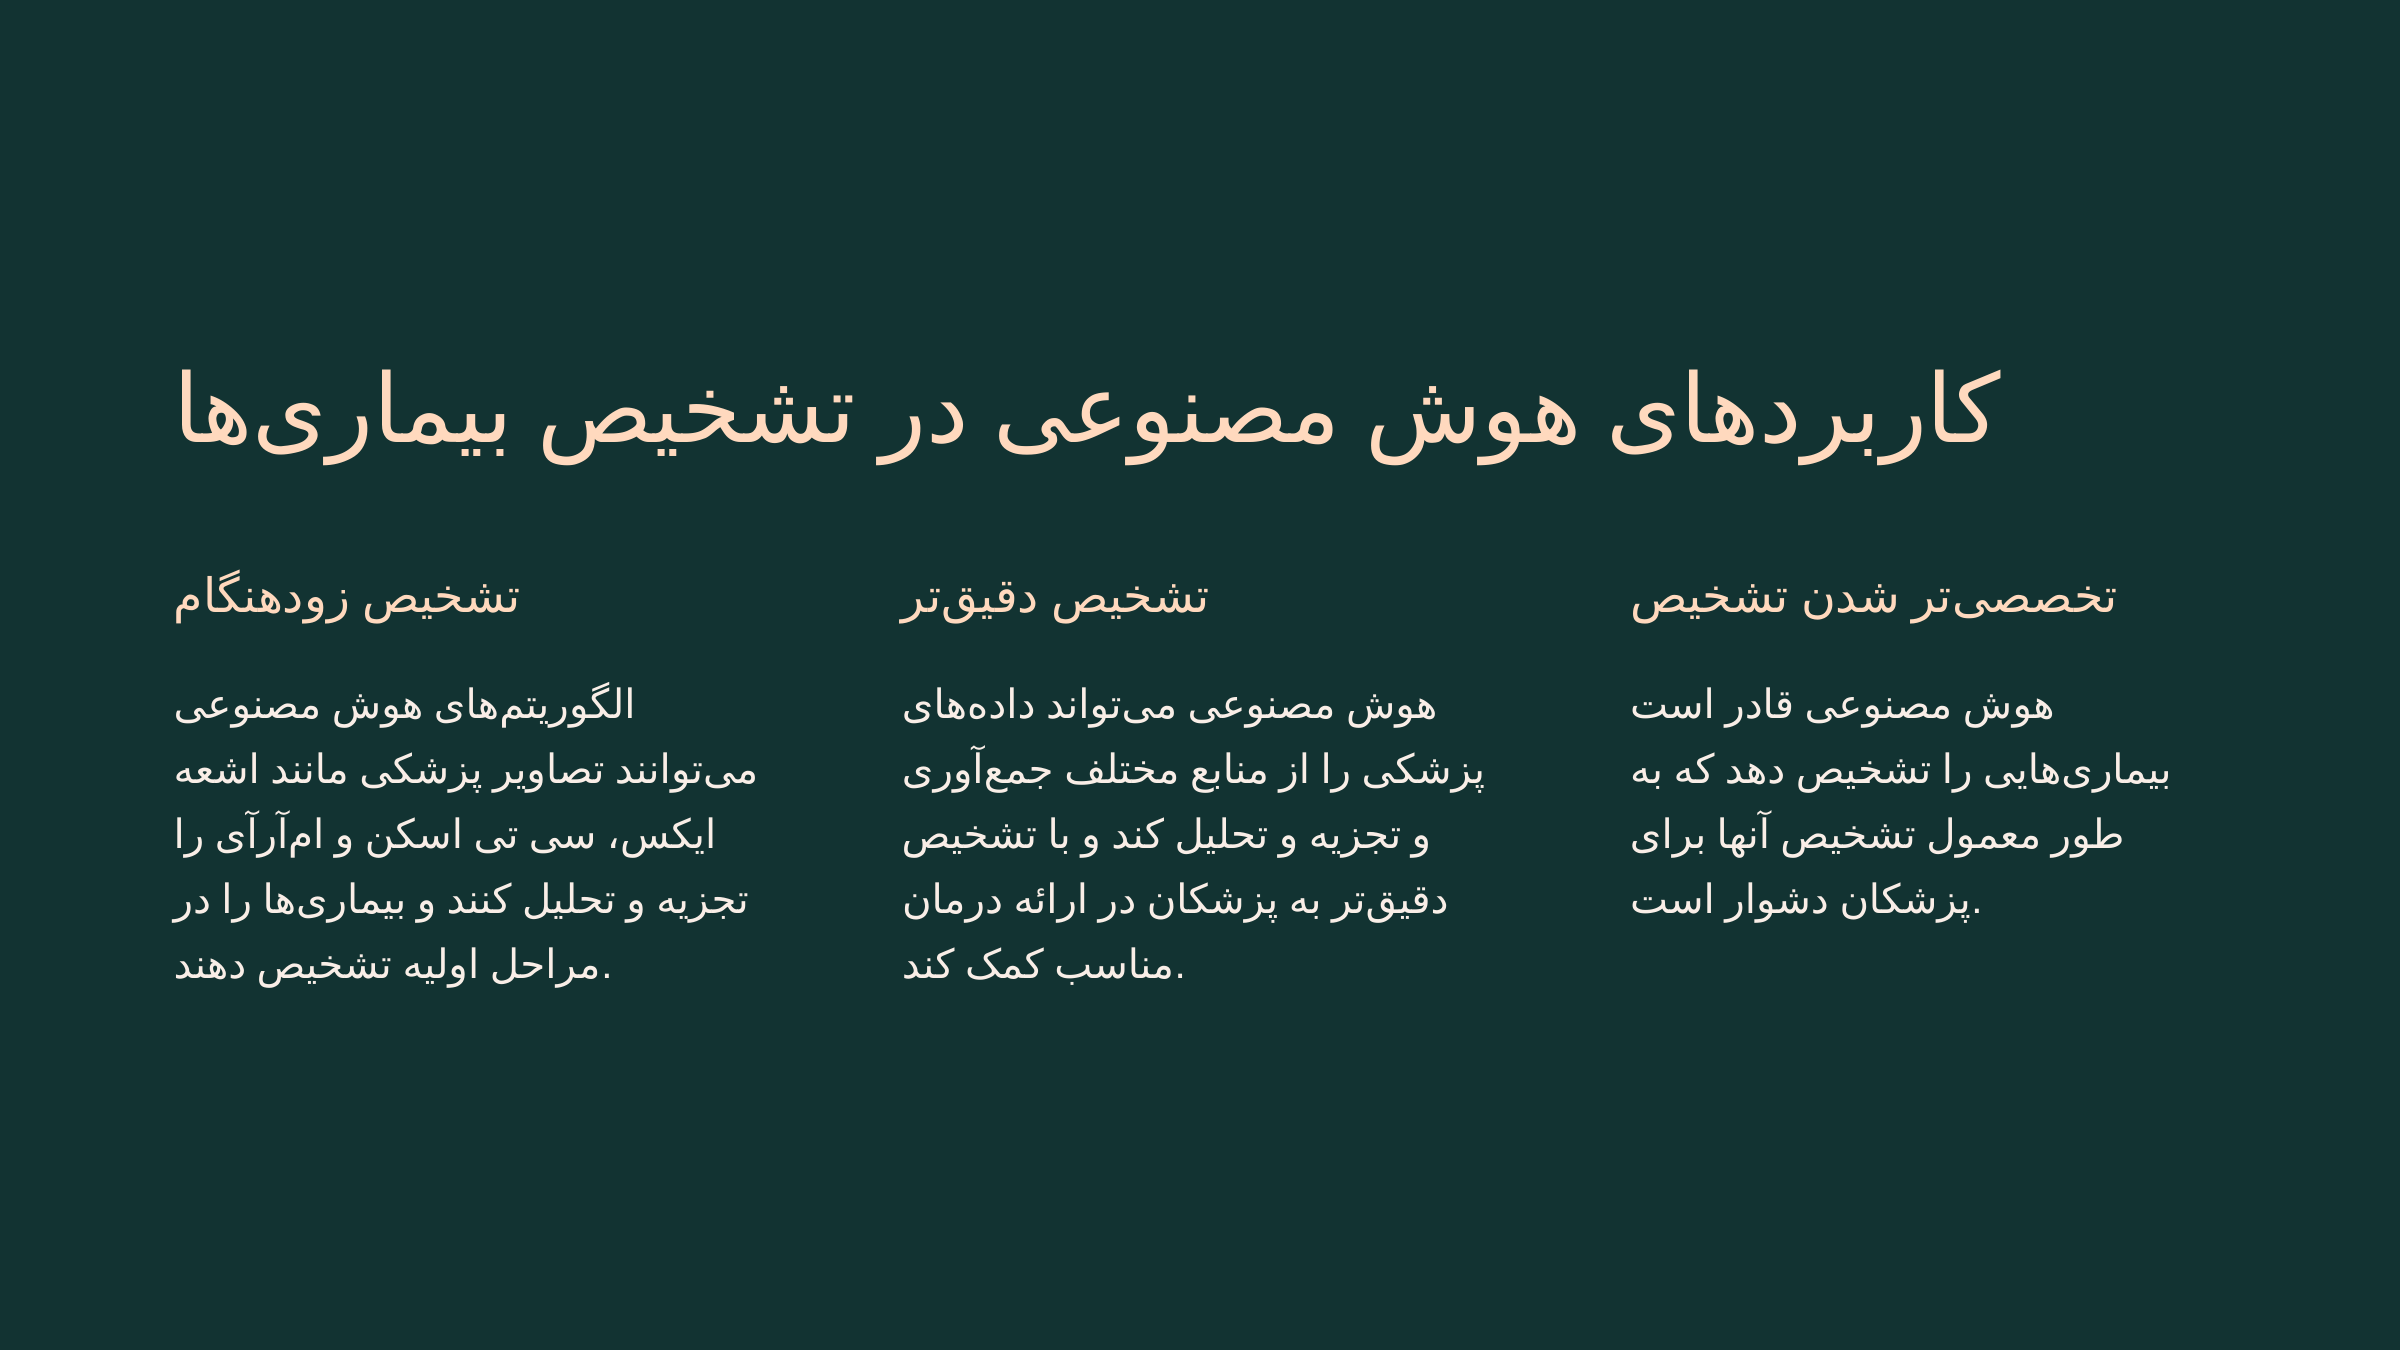

کاربردهای هوش مصنوعی در تشخیص بیماری‌ها
تشخیص زودهنگام
تشخیص دقیق‌تر
تخصصی‌تر شدن تشخیص
الگوریتم‌های هوش مصنوعی می‌توانند تصاویر پزشکی مانند اشعه ایکس، سی تی اسکن و ام‌آر‌آی را تجزیه و تحلیل کنند و بیماری‌ها را در مراحل اولیه تشخیص دهند.
هوش مصنوعی می‌تواند داده‌های پزشکی را از منابع مختلف جمع‌آوری و تجزیه و تحلیل کند و با تشخیص دقیق‌تر به پزشکان در ارائه درمان مناسب کمک کند.
هوش مصنوعی قادر است بیماری‌هایی را تشخیص دهد که به طور معمول تشخیص آنها برای پزشکان دشوار است.